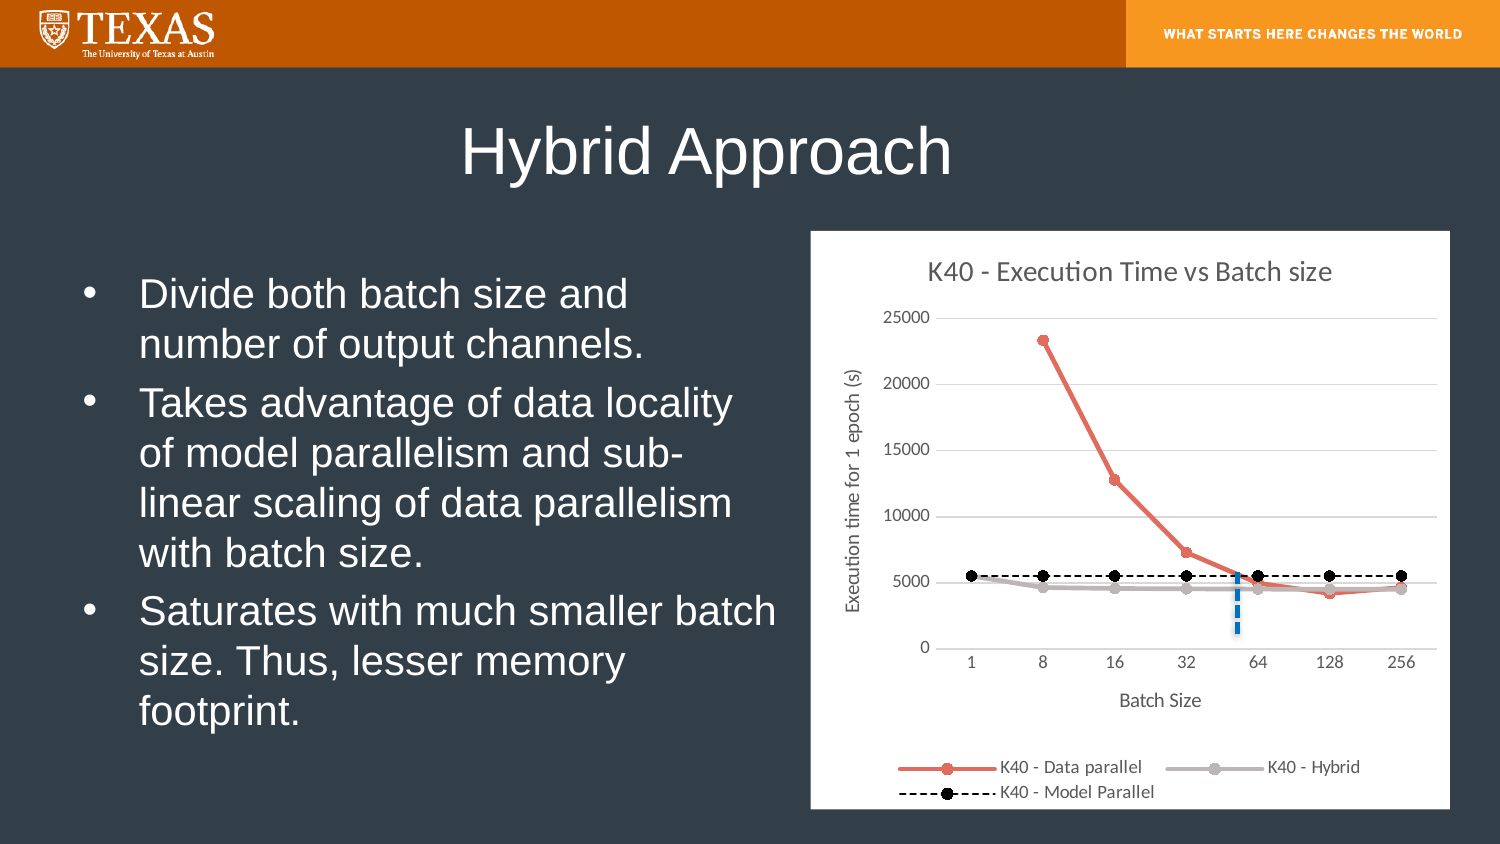

# Hybrid Approach

### Chart: K40 - Execution Time vs Batch size

| Category |  |  |  |
|---|---|---|---|
| 1 | None | 5523.177240000001 | 5523.177240000001 |
| 8 | 23358.55850250001 | 4649.809604999999 | 5523.177240000001 |
| 16 | 12792.019196250005 | 4574.956173749999 | 5523.177240000001 |
| 32 | 7295.664847499999 | 4548.313453124999 | 5523.177240000001 |
| 64 | 4979.63573625 | 4526.4921543750015 | 5523.177240000001 |
| 128 | 4205.018906250001 | 4515.776250000001 | 5523.177240000001 |
| 256 | 4645.568437499999 | 4516.301015624999 | 5523.177240000001 |
Divide both batch size and number of output channels.
Takes advantage of data locality of model parallelism and sub-linear scaling of data parallelism with batch size.
Saturates with much smaller batch size. Thus, lesser memory footprint.